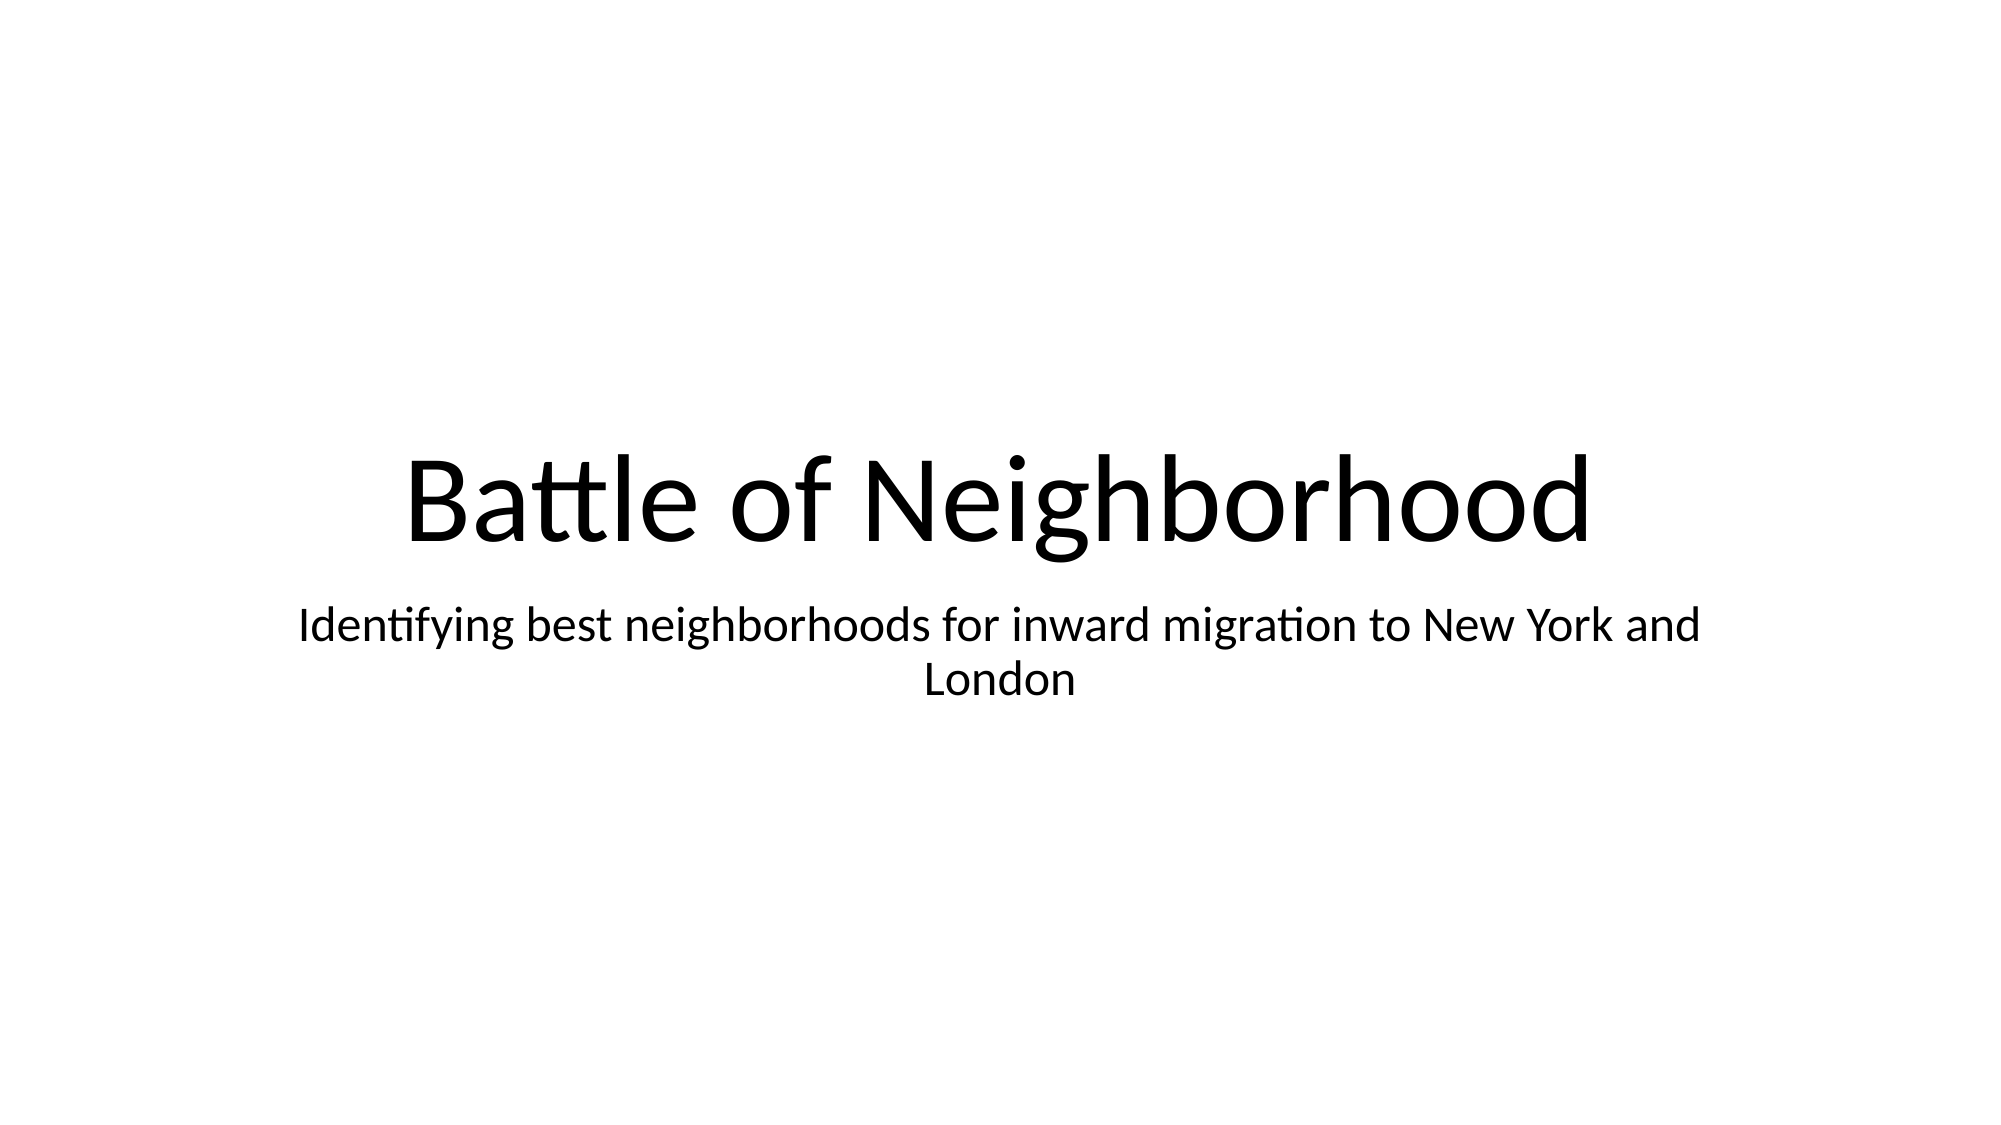

# Battle of Neighborhood
Identifying best neighborhoods for inward migration to New York and London